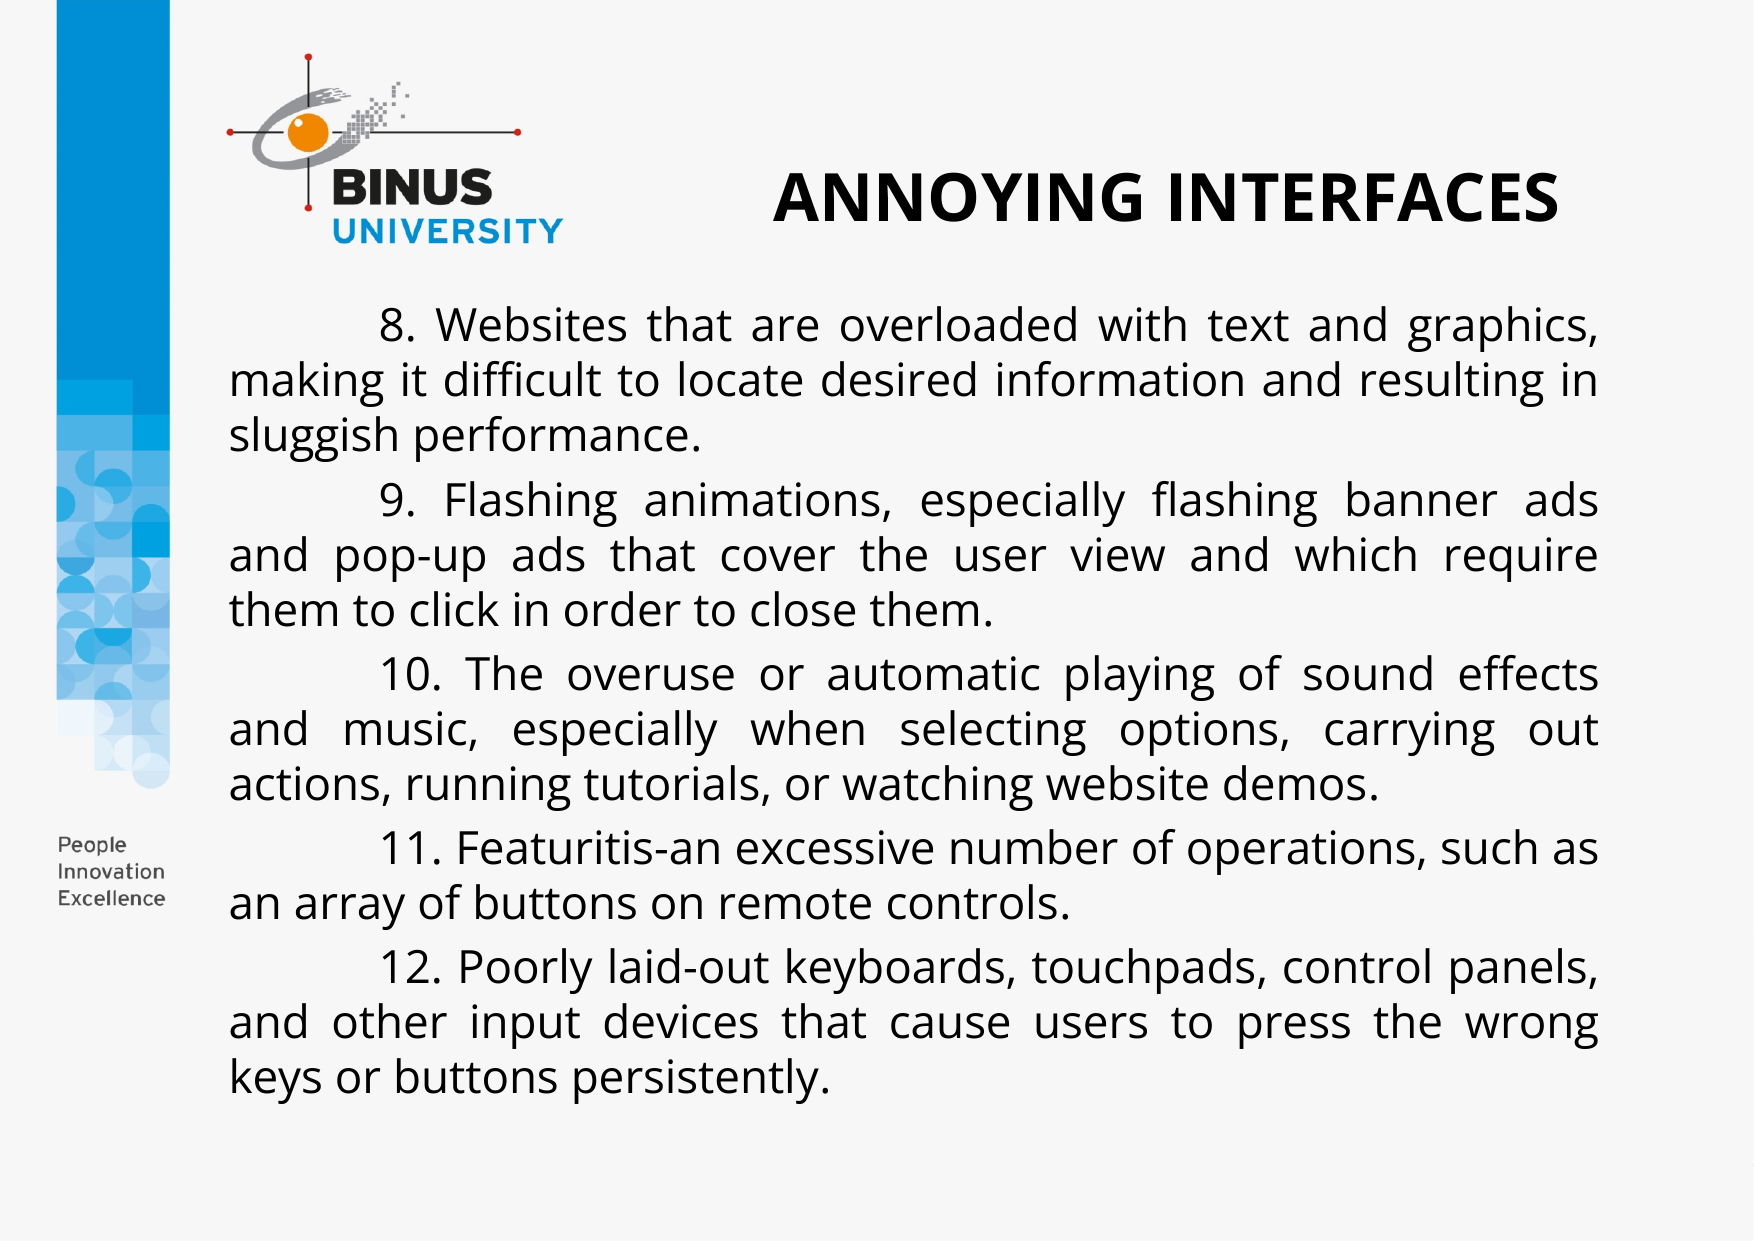

ANNOYING INTERFACES
	8. Websites that are overloaded with text and graphics, making it difficult to locate desired information and resulting in sluggish performance.
	9. Flashing animations, especially flashing banner ads and pop-up ads that cover the user view and which require them to click in order to close them.
	10. The overuse or automatic playing of sound effects and music, especially when selecting options, carrying out actions, running tutorials, or watching website demos.
	11. Featuritis-an excessive number of operations, such as an array of buttons on remote controls.
	12. Poorly laid-out keyboards, touchpads, control panels, and other input devices that cause users to press the wrong keys or buttons persistently.